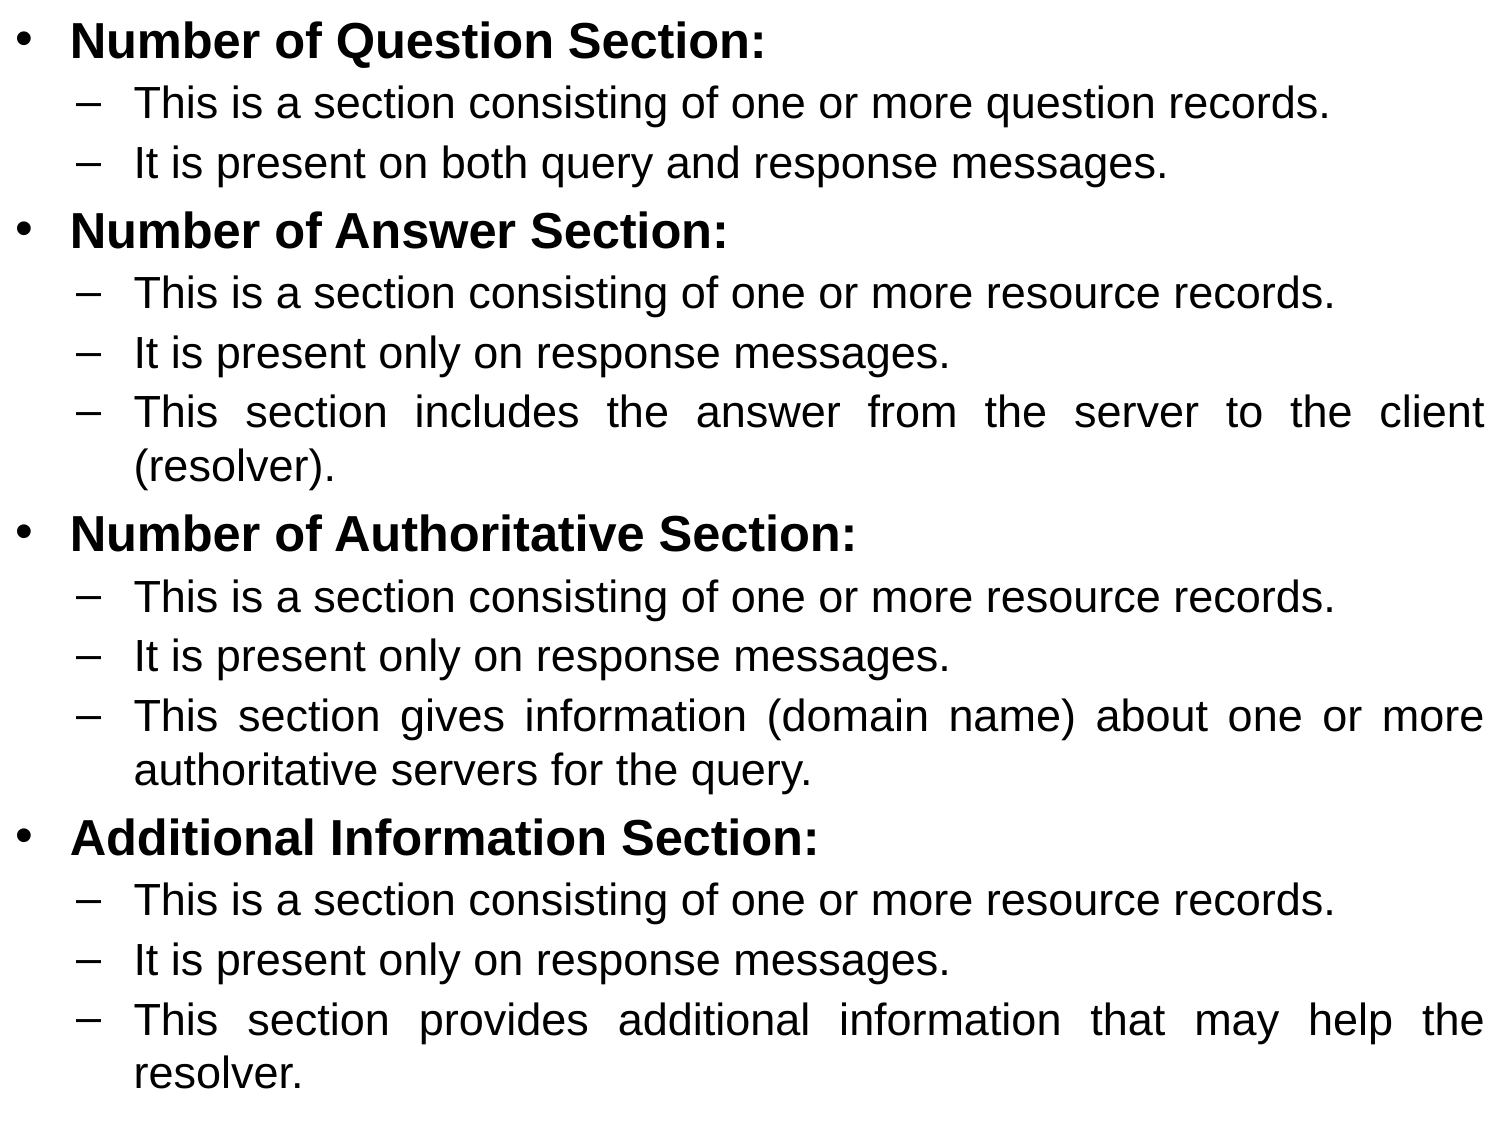

Number of Question Section:
This is a section consisting of one or more question records.
It is present on both query and response messages.
Number of Answer Section:
This is a section consisting of one or more resource records.
It is present only on response messages.
This section includes the answer from the server to the client (resolver).
Number of Authoritative Section:
This is a section consisting of one or more resource records.
It is present only on response messages.
This section gives information (domain name) about one or more authoritative servers for the query.
Additional Information Section:
This is a section consisting of one or more resource records.
It is present only on response messages.
This section provides additional information that may help the resolver.